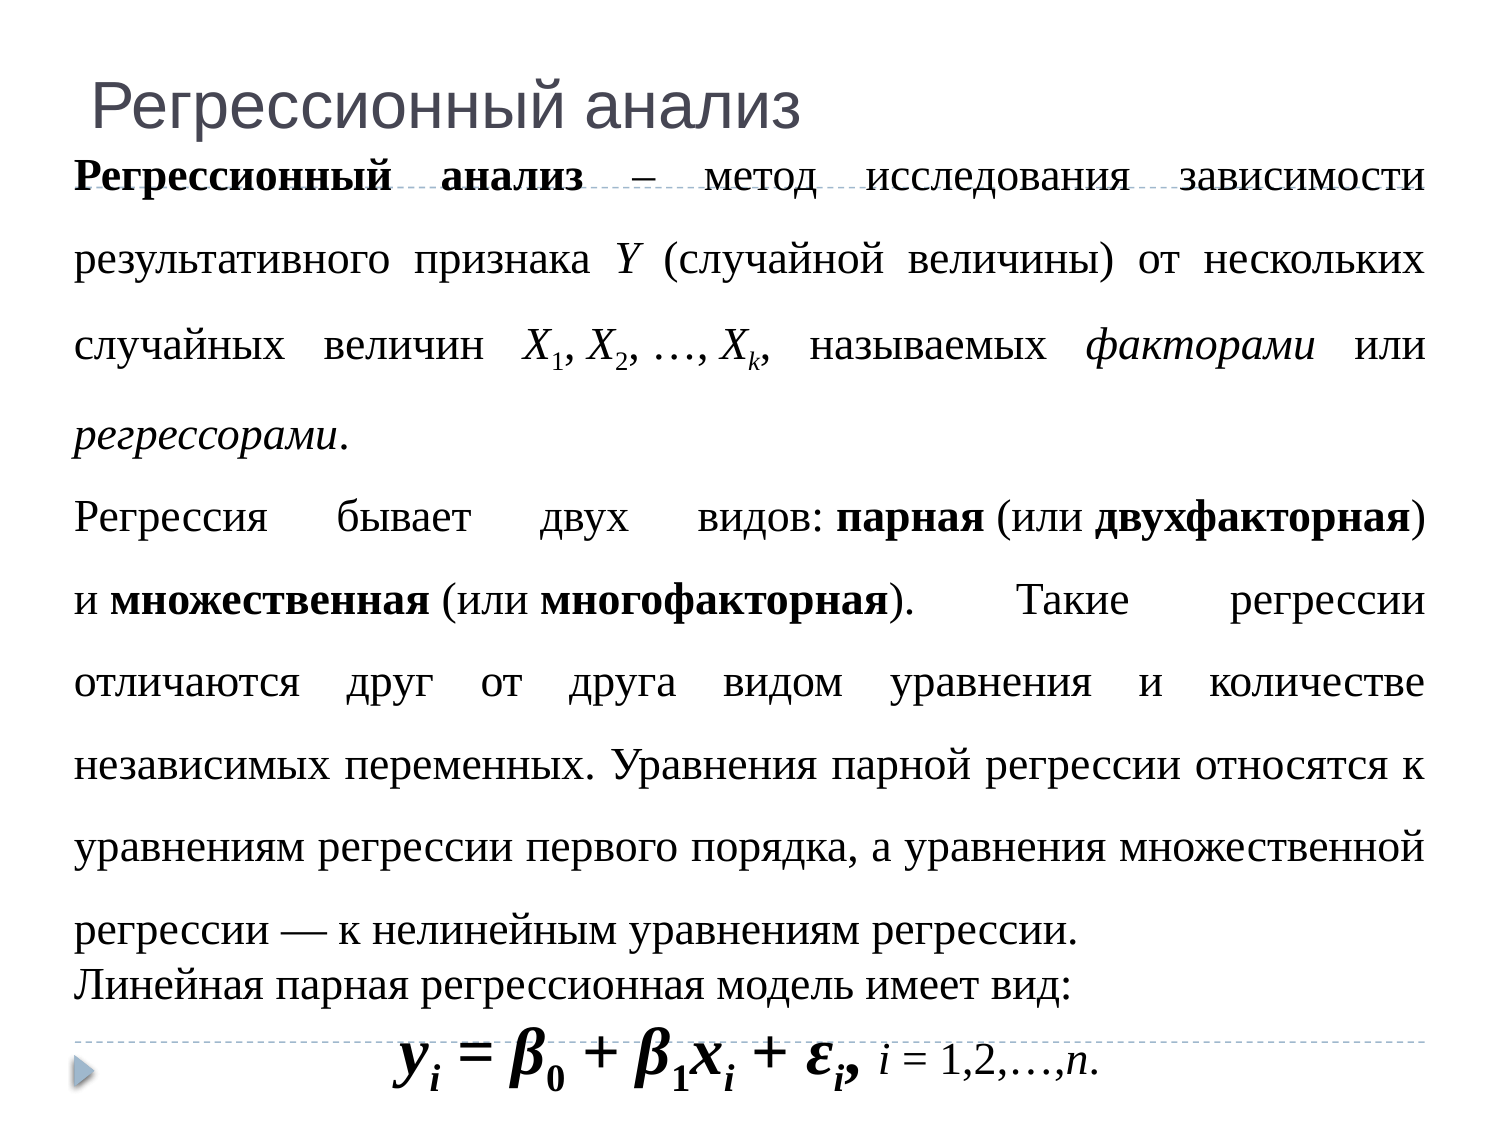

# Регрессионный анализ
Регрессионный анализ – метод исследования зависимости результативного признака Y (случайной величины) от нескольких случайных величин X1, X2, …, Xk, называемых факторами или регрессорами.
Регрессия бывает двух видов: парная (или двухфакторная) и множественная (или многофакторная). Такие регрессии отличаются друг от друга видом уравнения и количестве независимых переменных. Уравнения парной регрессии относятся к уравнениям регрессии первого порядка, а уравнения множественной регрессии — к нелинейным уравнениям регрессии.
Линейная парная регрессионная модель имеет вид:
yi = β0 + β1xi + εi, i = 1,2,…,n.